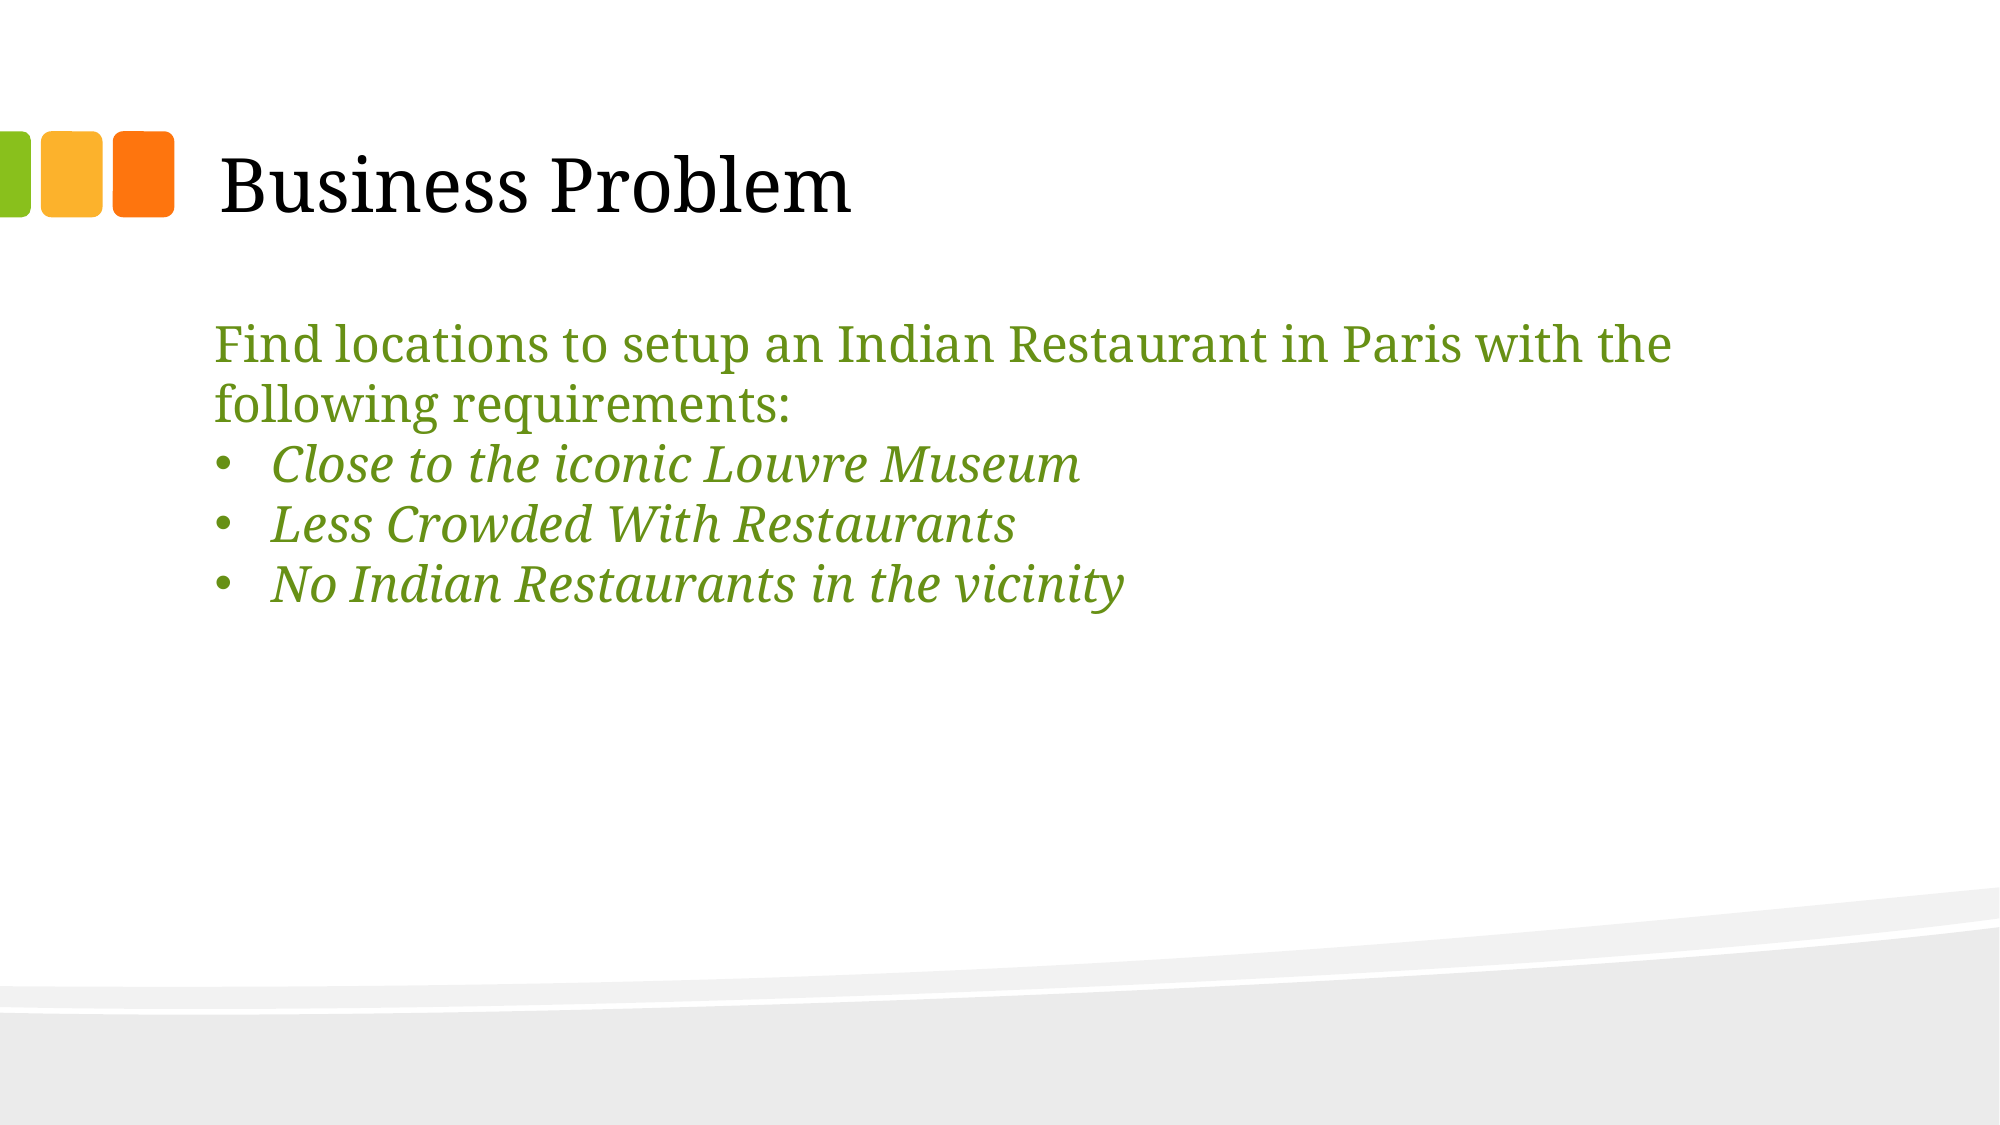

# Business Problem
Find locations to setup an Indian Restaurant in Paris with the following requirements:
Close to the iconic Louvre Museum
Less Crowded With Restaurants
No Indian Restaurants in the vicinity